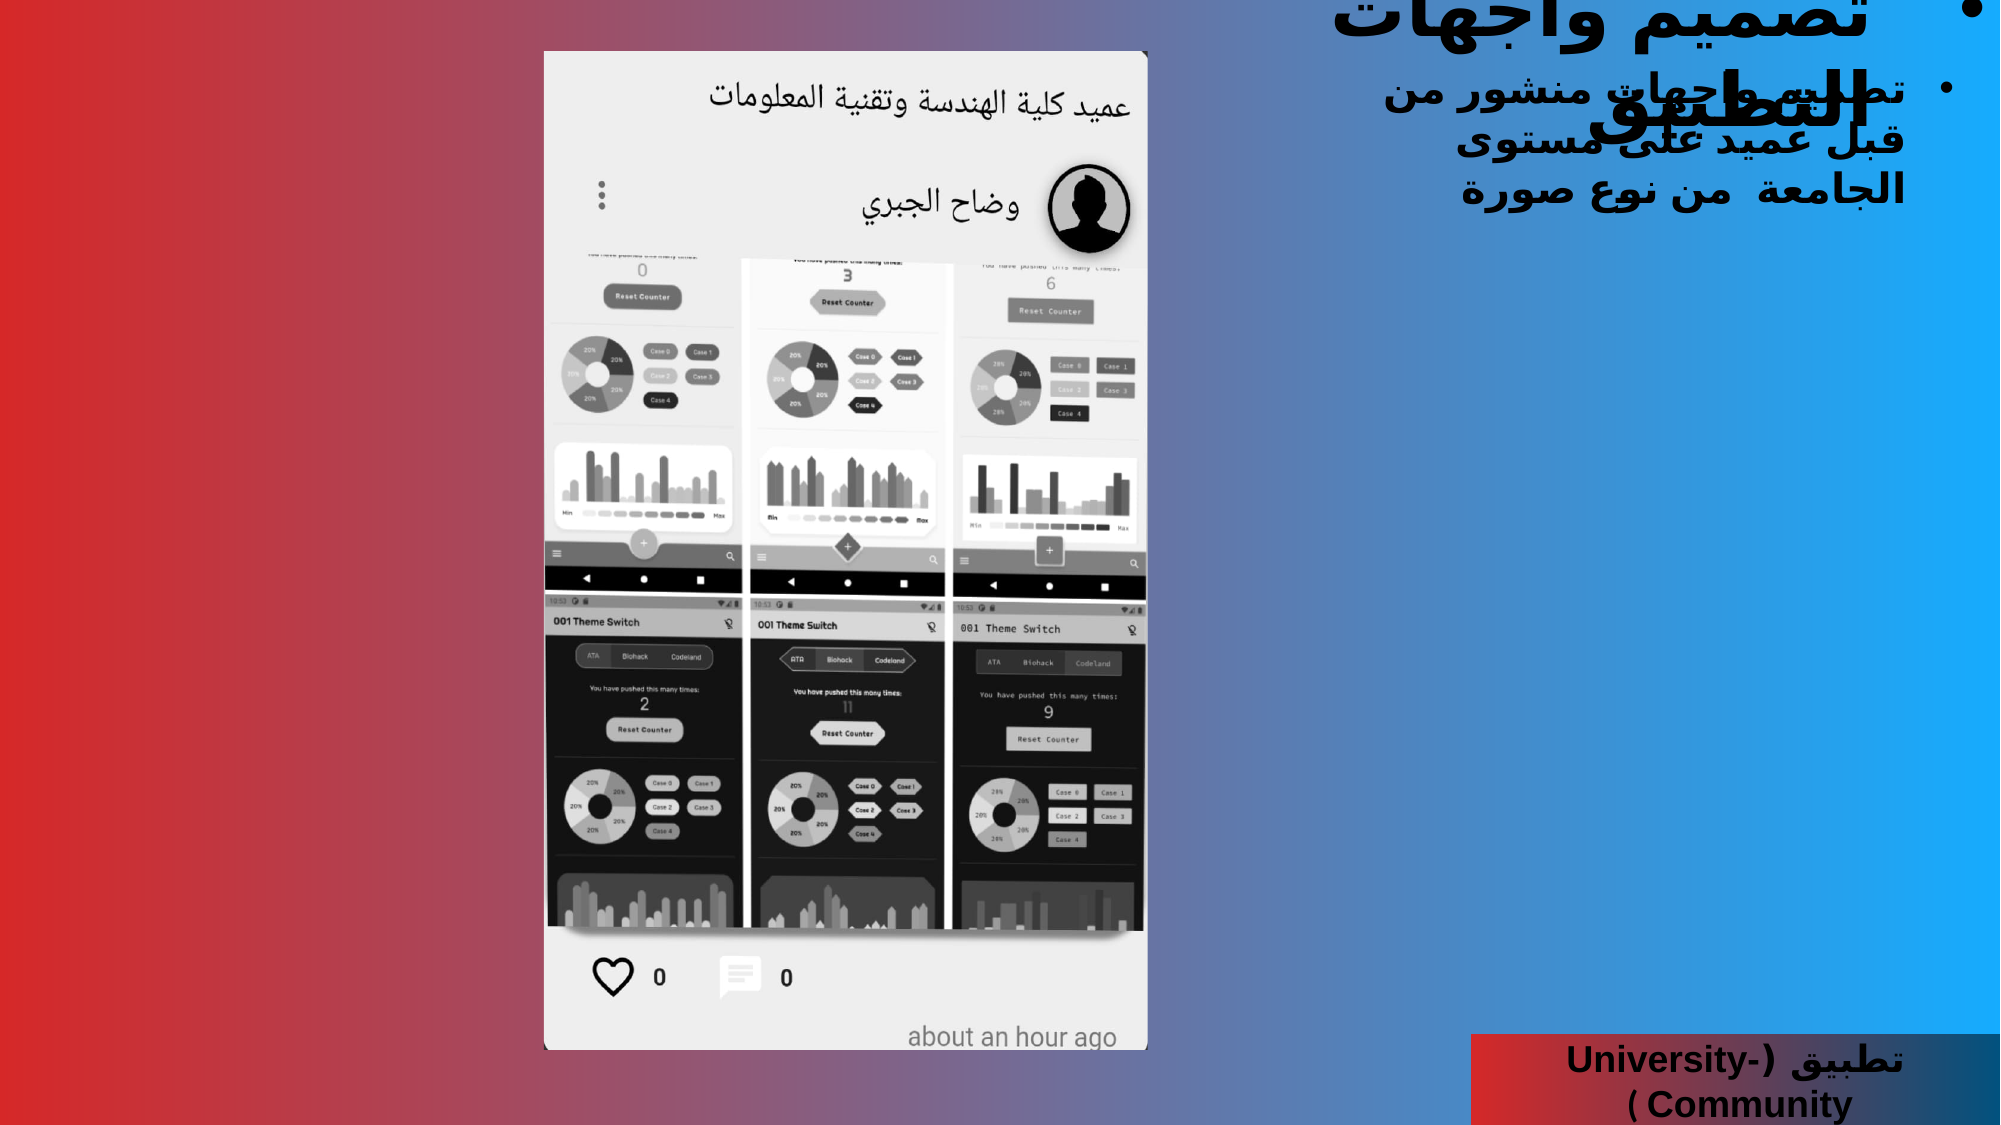

تصميم واجهات التطبيق

تصميم واجهات منشور من قبل عميد على مستوى الجامعة  من نوع صورة

تطبيق (University-Community )